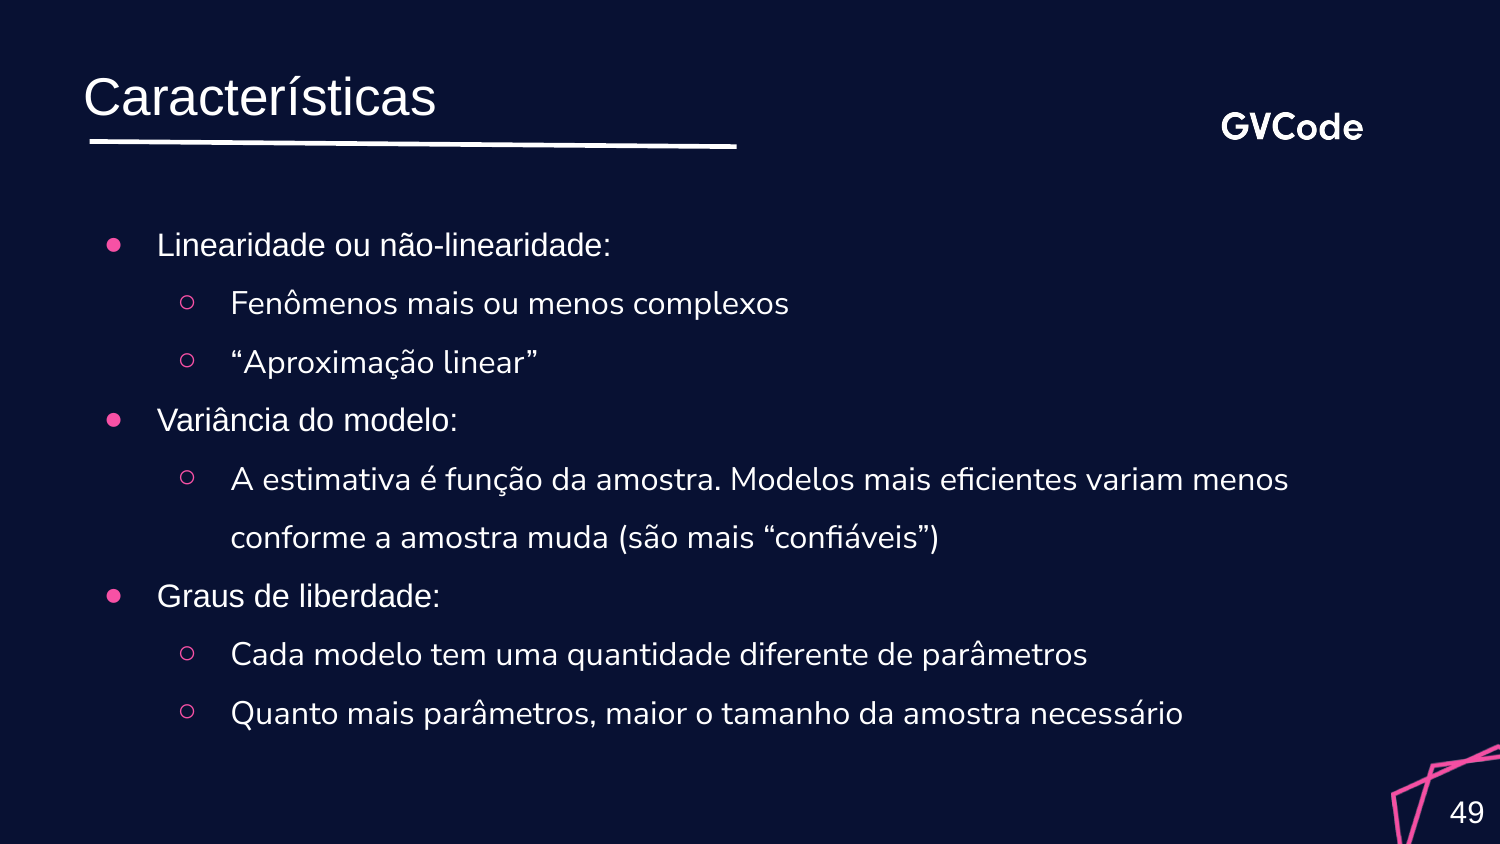

# Características
Linearidade ou não-linearidade:
Fenômenos mais ou menos complexos
“Aproximação linear”
Variância do modelo:
A estimativa é função da amostra. Modelos mais eficientes variam menos conforme a amostra muda (são mais “confiáveis”)
Graus de liberdade:
Cada modelo tem uma quantidade diferente de parâmetros
Quanto mais parâmetros, maior o tamanho da amostra necessário
49